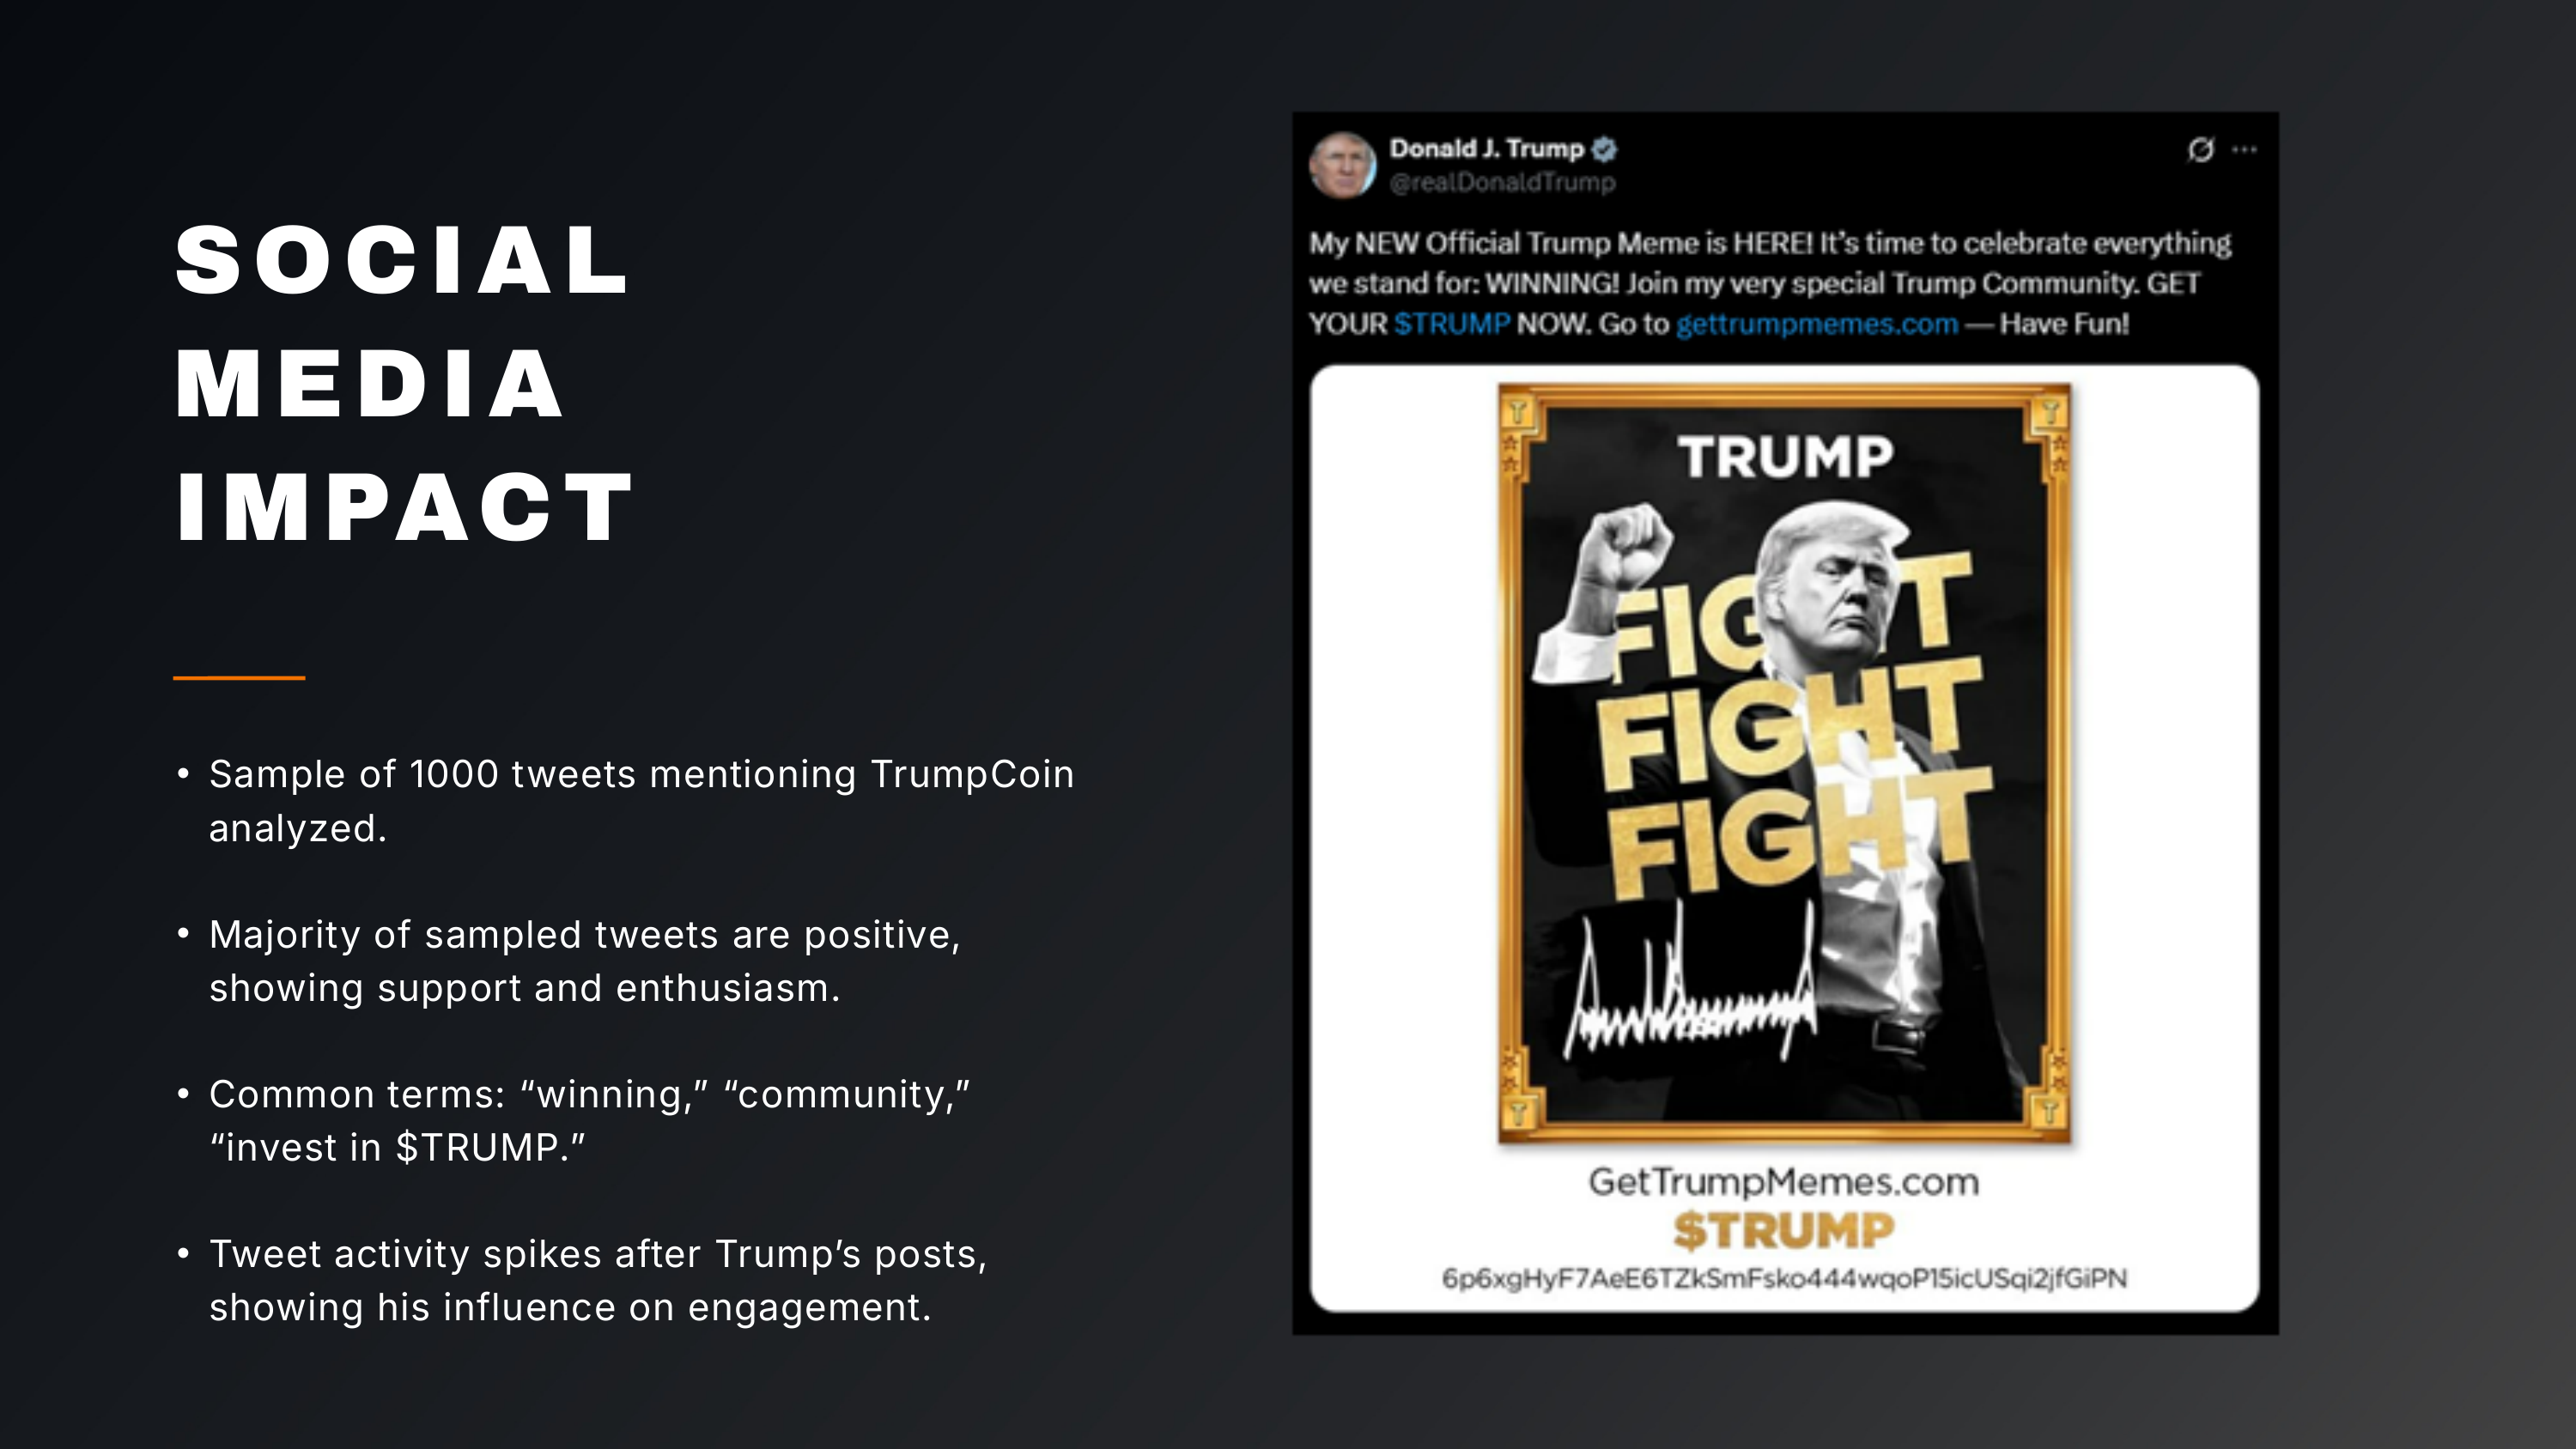

SOCIAL MEDIA IMPACT

Sample of 1000 tweets mentioning TrumpCoin analyzed.

Majority of sampled tweets are positive, showing support and enthusiasm.

Common terms: “winning,” “community,” “invest in $TRUMP.”

Tweet activity spikes after Trump’s posts, showing his influence on engagement.